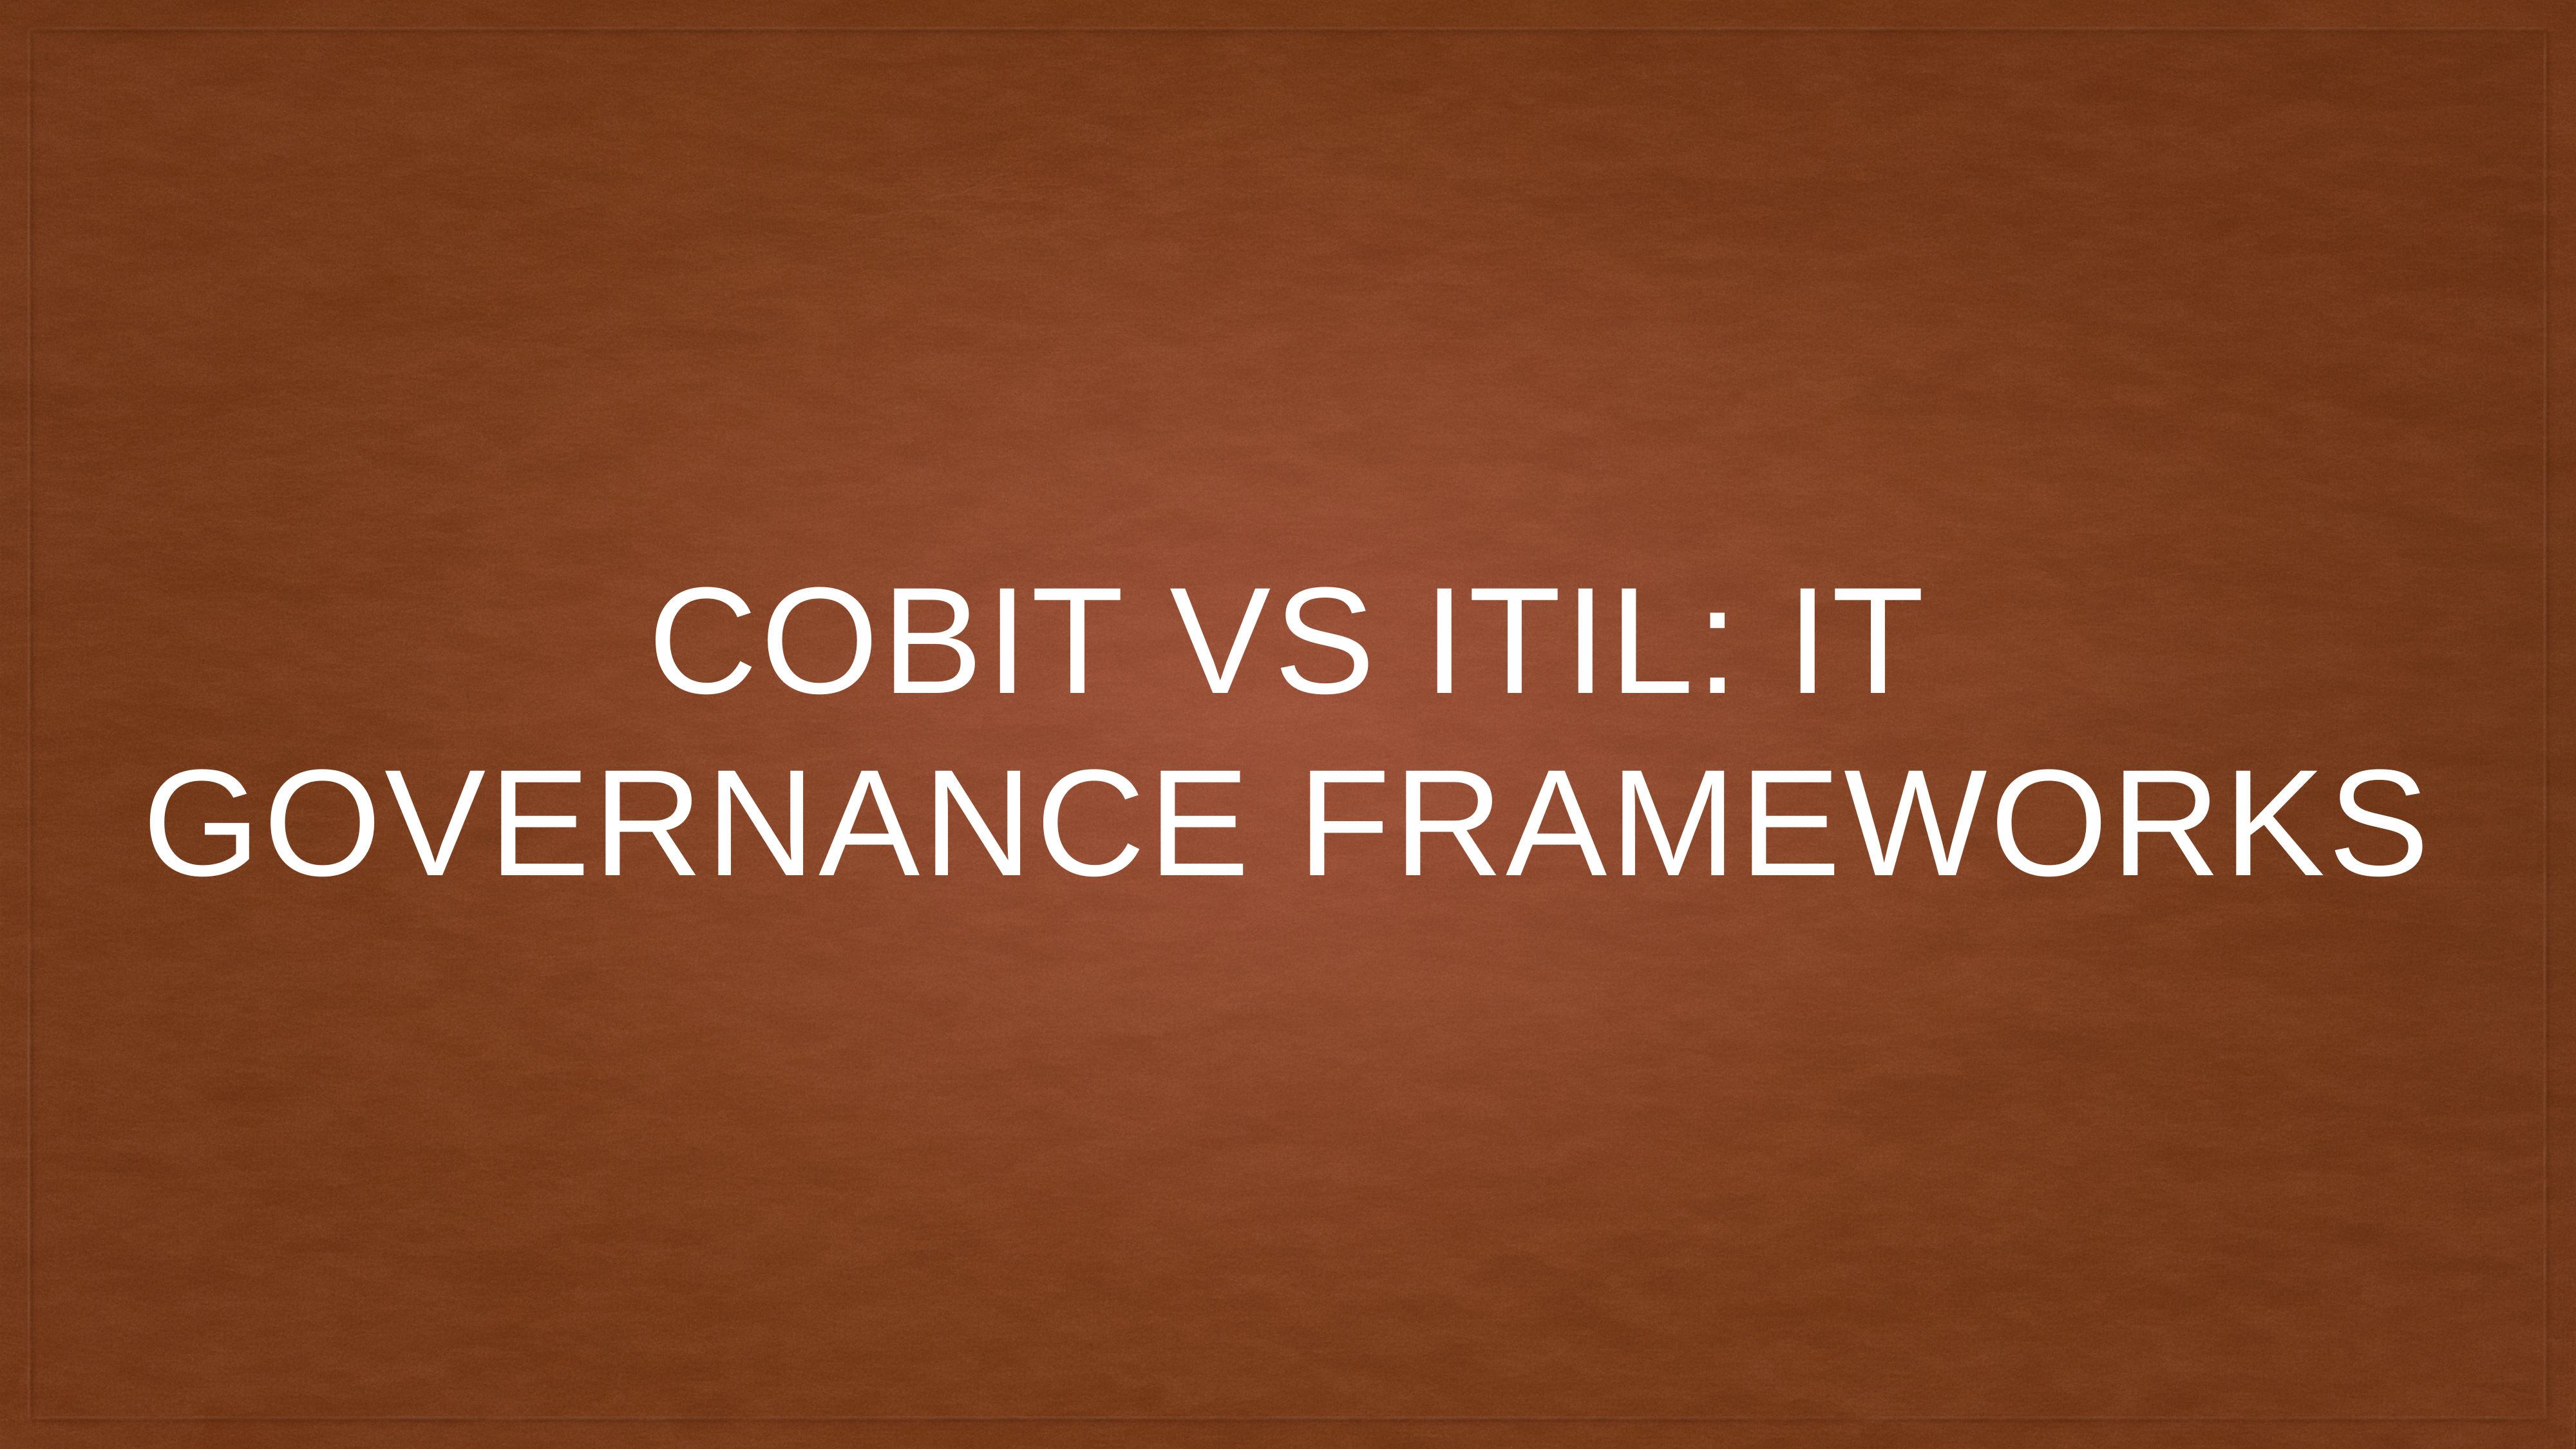

# COBIT vs ITIL: IT Governance Frameworks